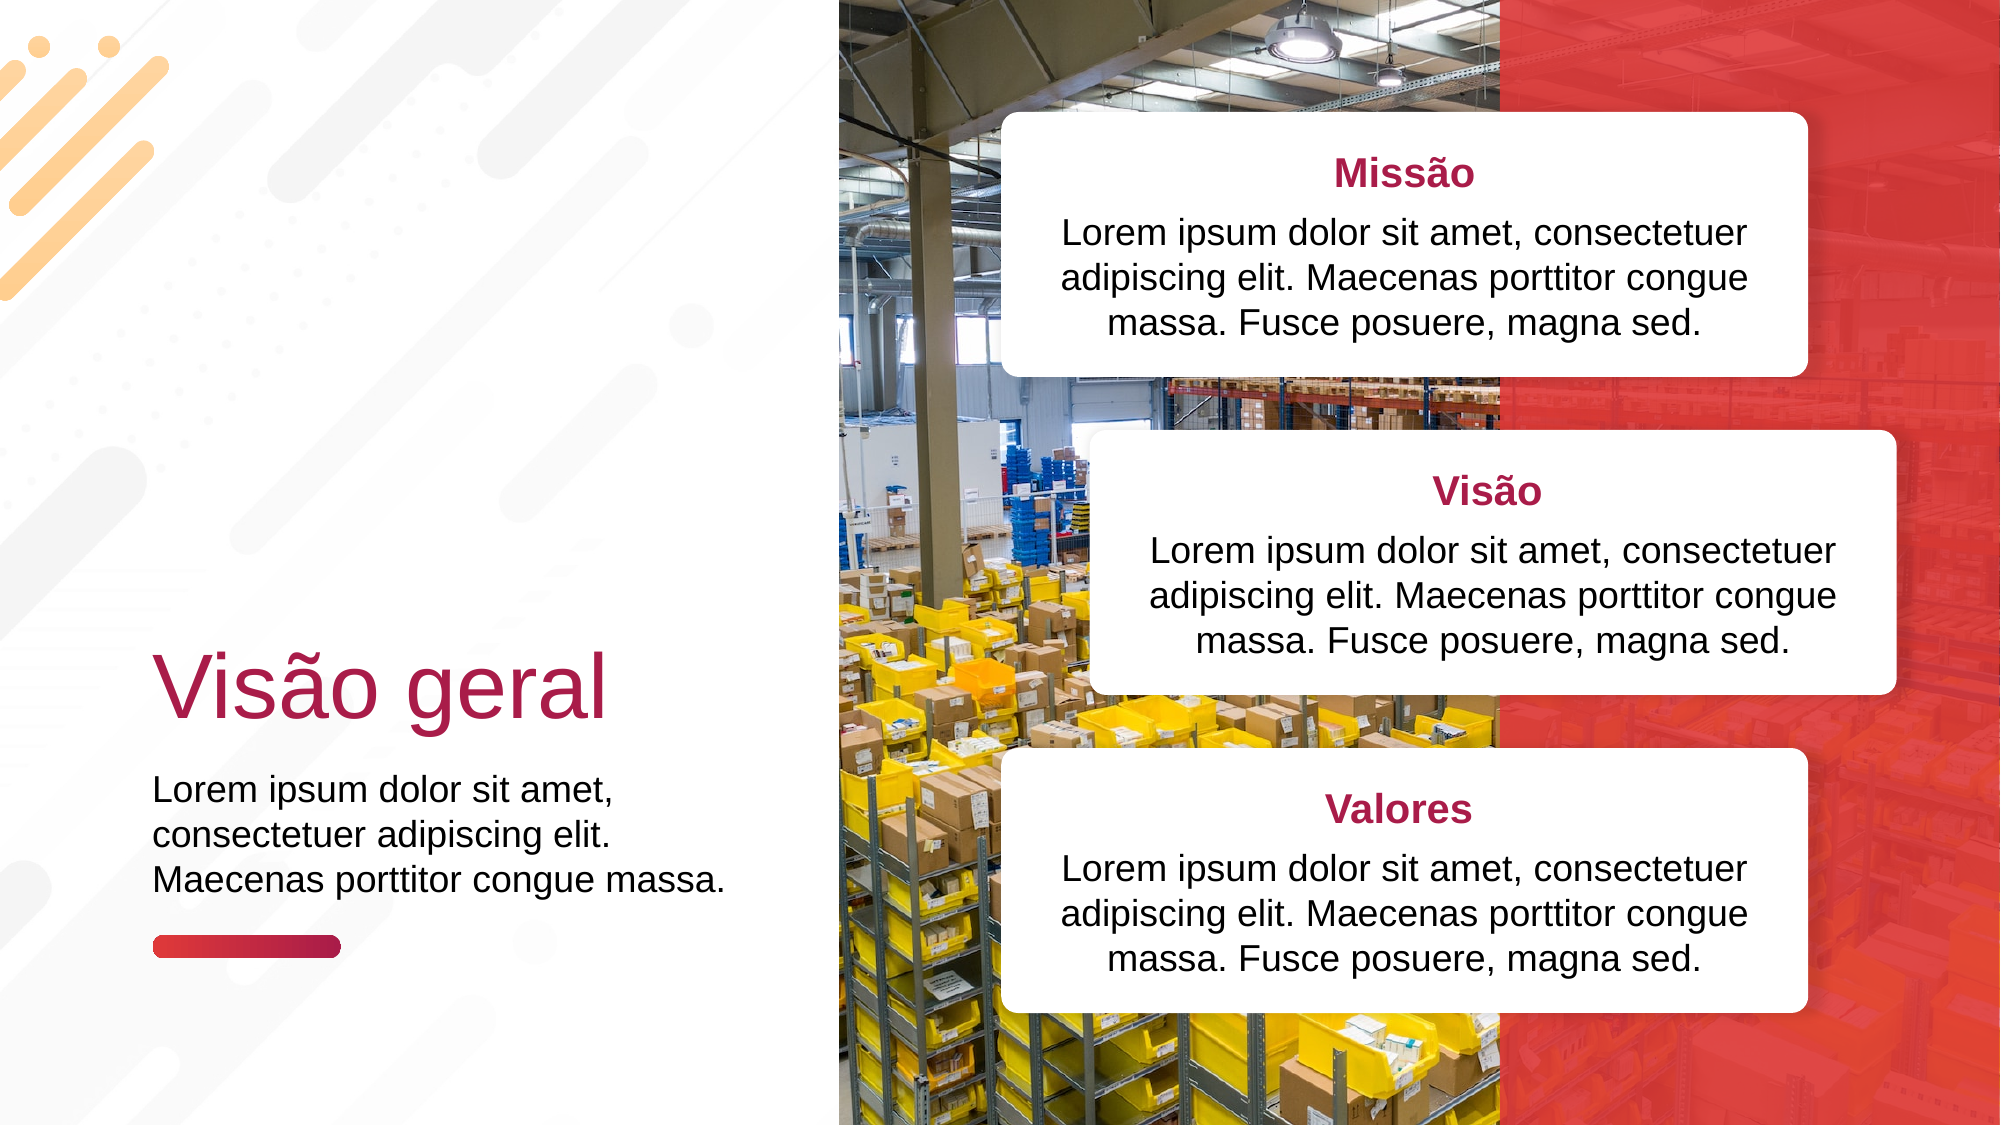

Missão
Lorem ipsum dolor sit amet, consectetuer adipiscing elit. Maecenas porttitor congue massa. Fusce posuere, magna sed.

Visão
Lorem ipsum dolor sit amet, consectetuer adipiscing elit. Maecenas porttitor congue massa. Fusce posuere, magna sed.
# Visão geral

Valores
Lorem ipsum dolor sit amet, consectetuer adipiscing elit. Maecenas porttitor congue massa. Fusce posuere, magna sed.
Lorem ipsum dolor sit amet, consectetuer adipiscing elit. Maecenas porttitor congue massa.